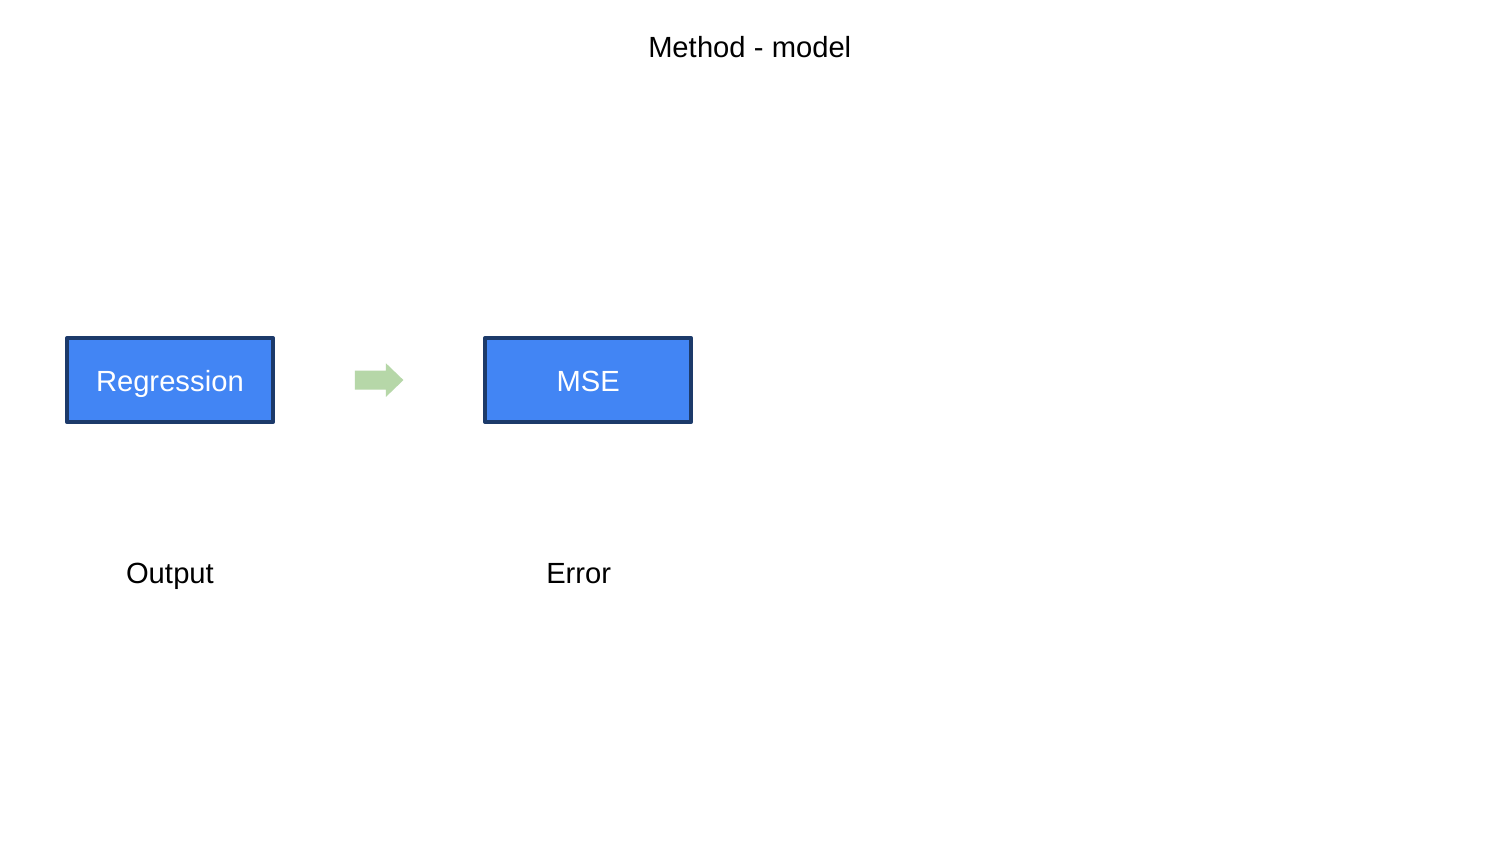

Method - model
MSE
Regression

Error
Output